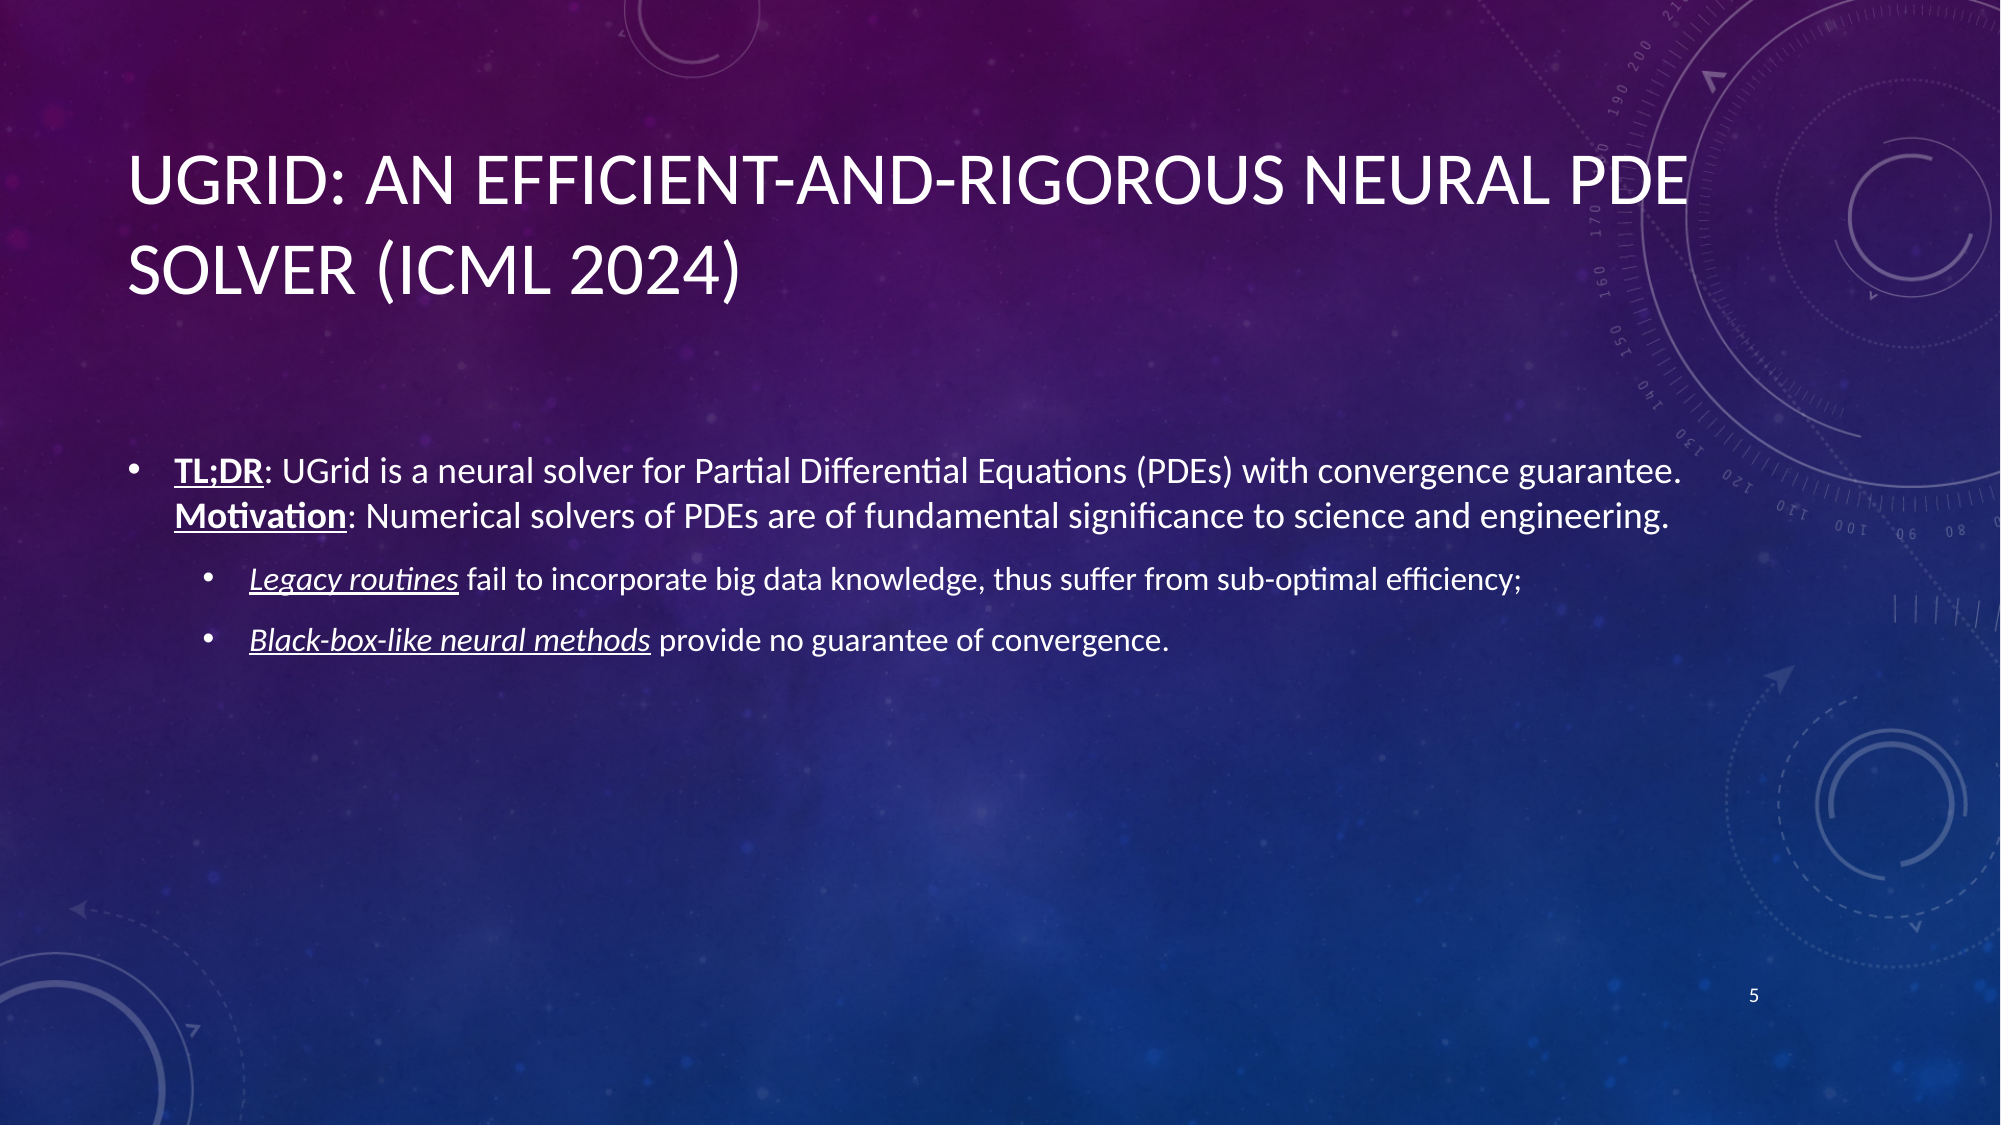

# Ugrid: An Efficient-And-Rigorous Neural PDE Solver (ICML 2024)
TL;DR: UGrid is a neural solver for Partial Differential Equations (PDEs) with convergence guarantee. Motivation: Numerical solvers of PDEs are of fundamental significance to science and engineering.
Legacy routines fail to incorporate big data knowledge, thus suffer from sub-optimal efficiency;
Black-box-like neural methods provide no guarantee of convergence.

5